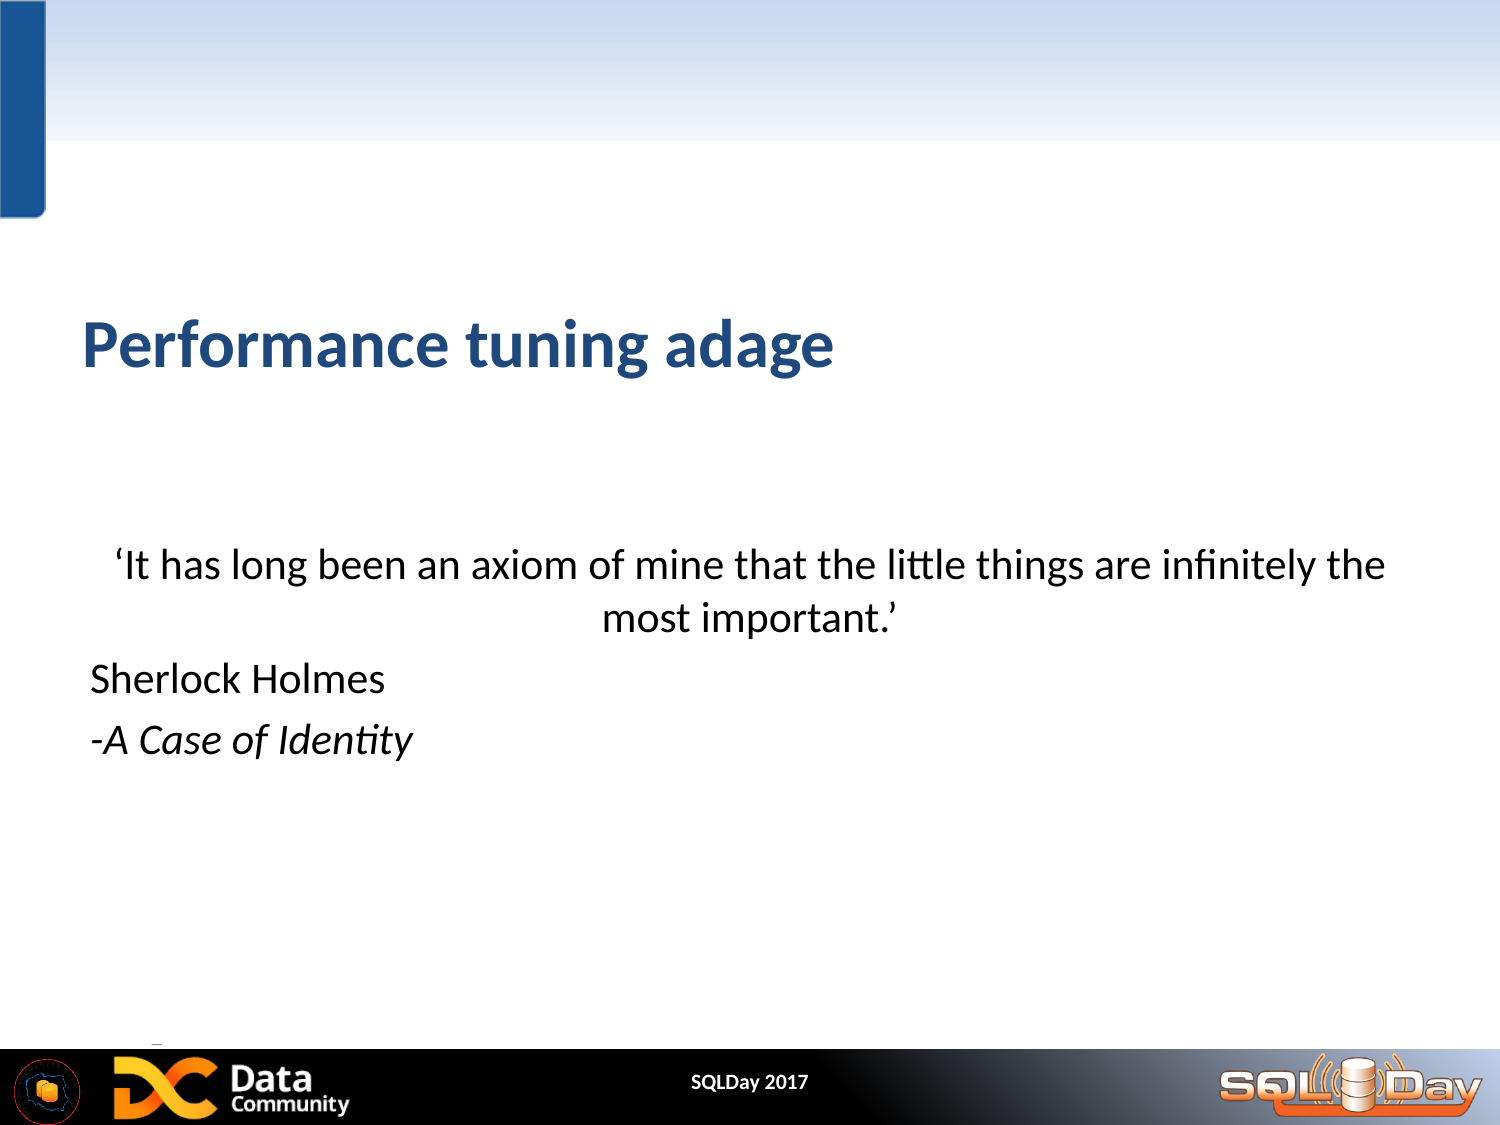

# Performance tuning adage
‘It has long been an axiom of mine that the little things are infinitely the most important.’
Sherlock Holmes
-A Case of Identity